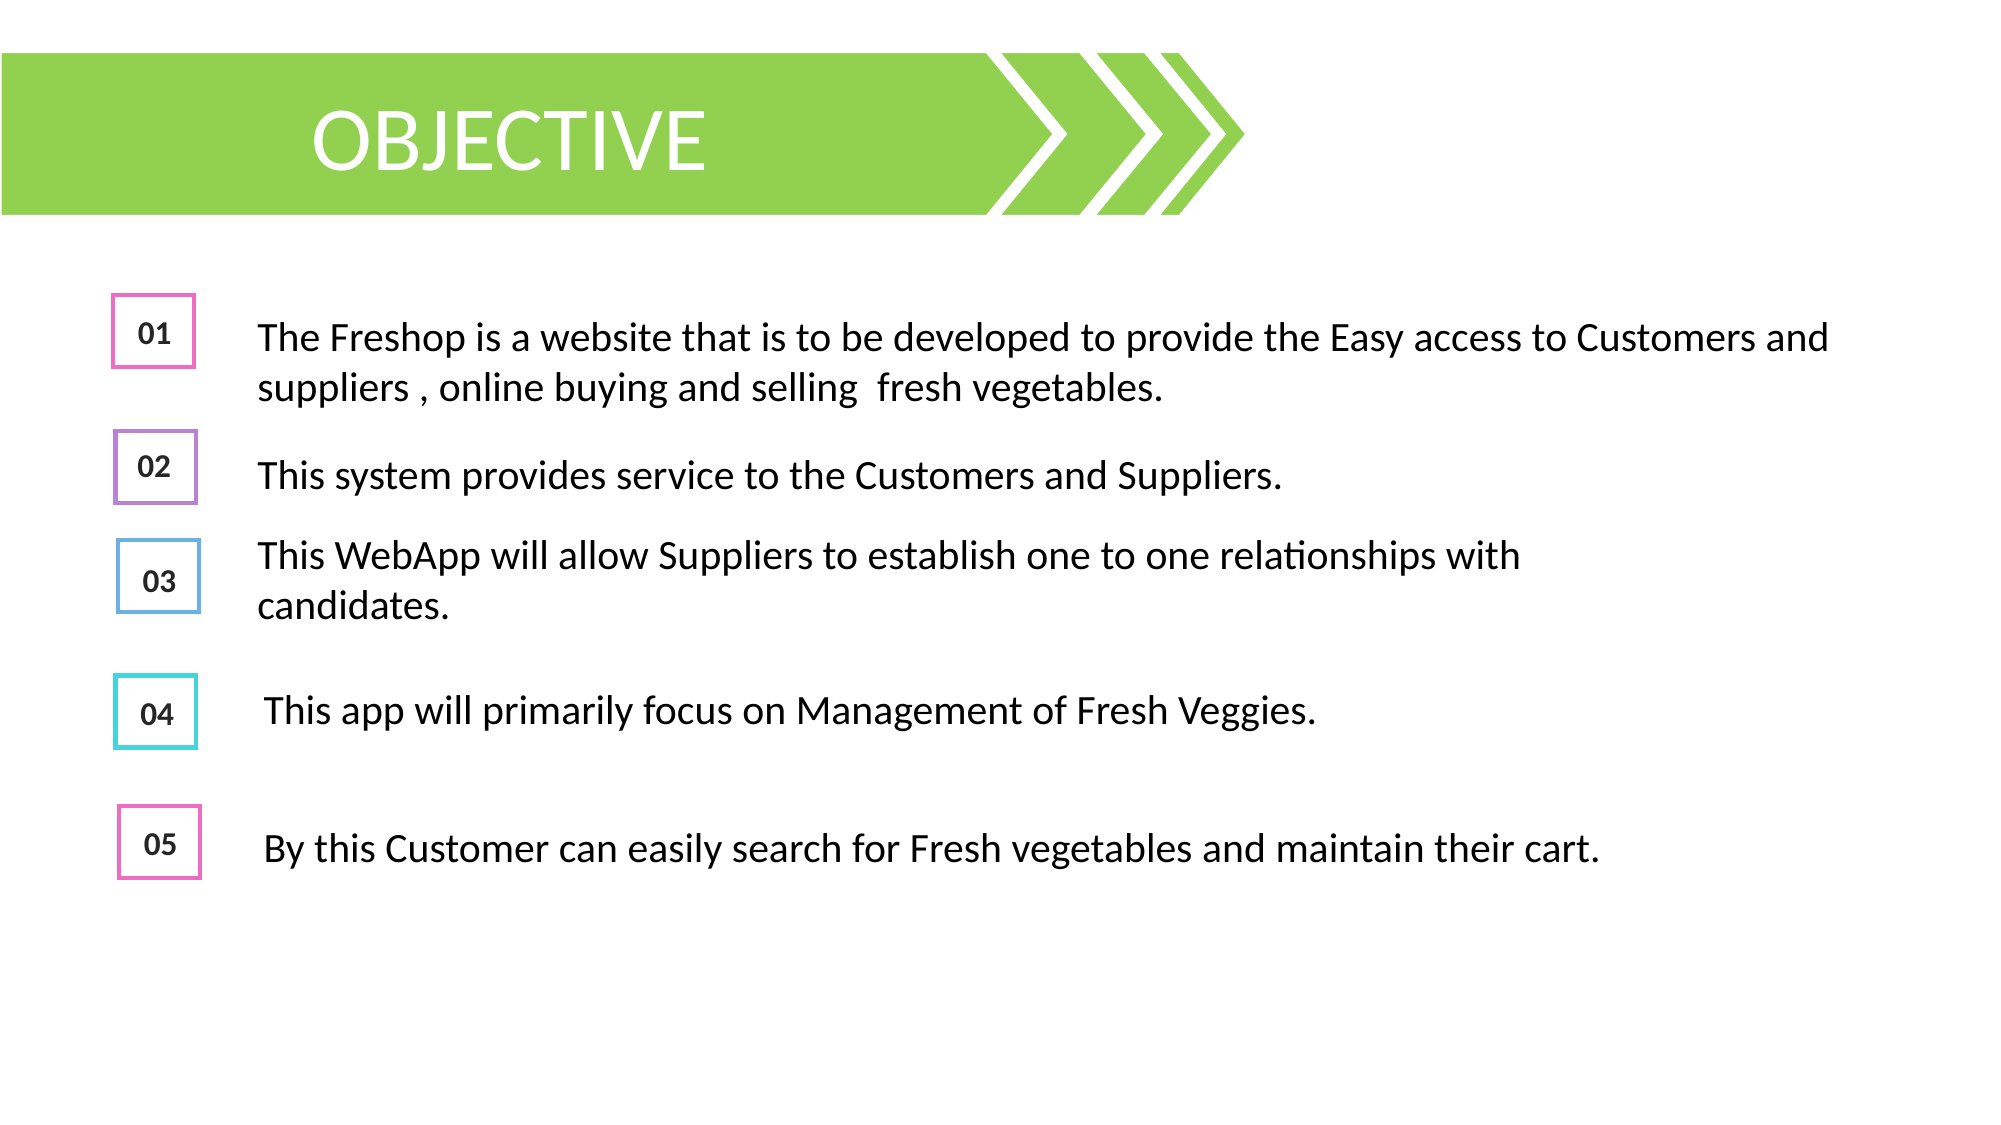

OBJECTIVE

The Freshop is a website that is to be developed to provide the Easy access to Customers and suppliers , online buying and selling  fresh vegetables.
01

02
This system provides service to the Customers and Suppliers.
This WebApp will allow Suppliers to establish one to one relationships with candidates.

03

This app will primarily focus on Management of Fresh Veggies.
04

By this Customer can easily search for Fresh vegetables and maintain their cart.
05